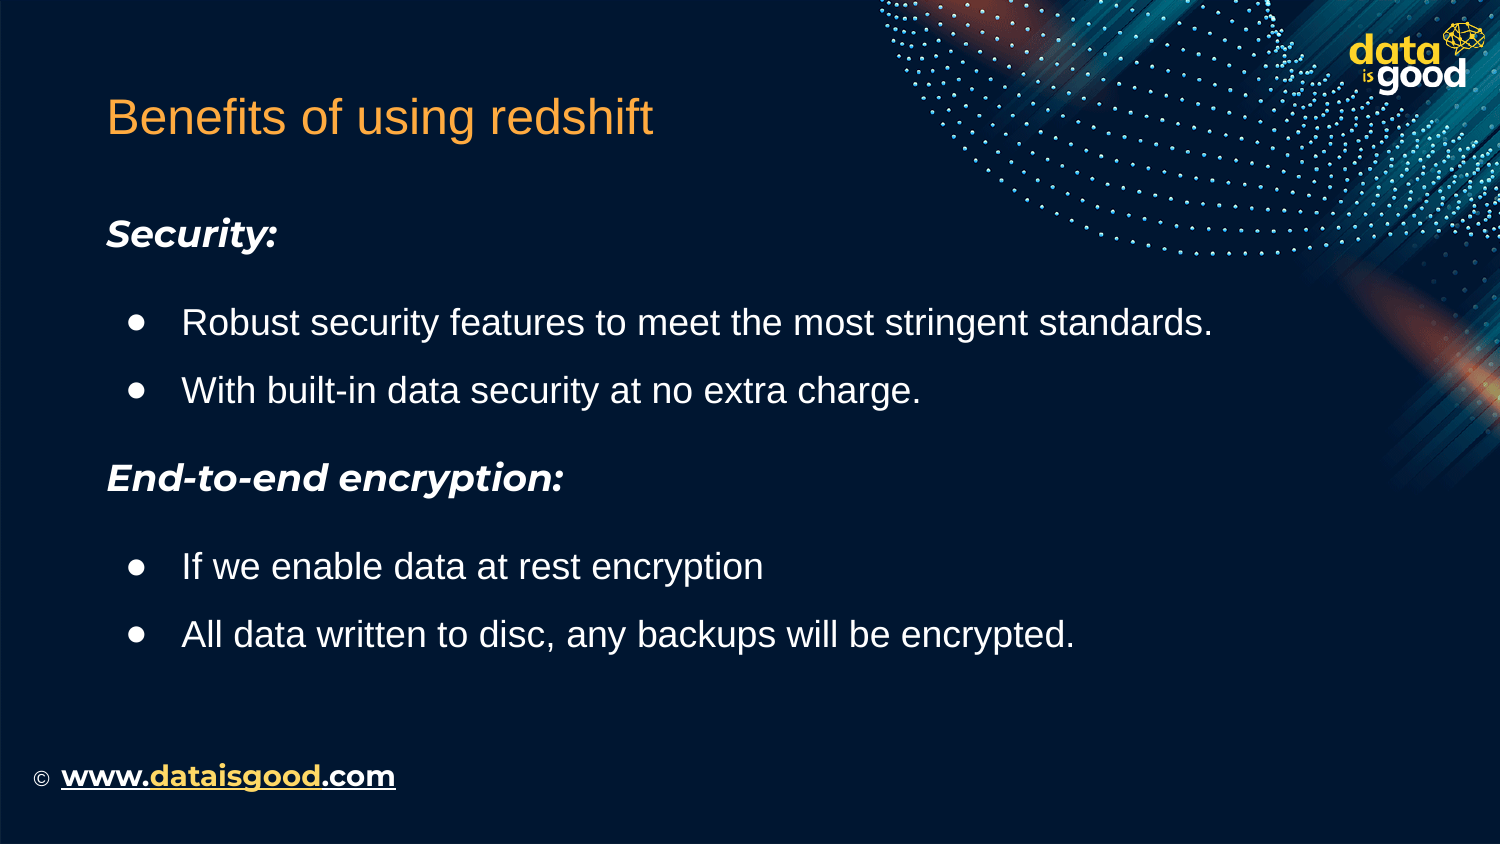

# Benefits of using redshift
Security:
Robust security features to meet the most stringent standards.
With built-in data security at no extra charge.
End-to-end encryption:
If we enable data at rest encryption
All data written to disc, any backups will be encrypted.